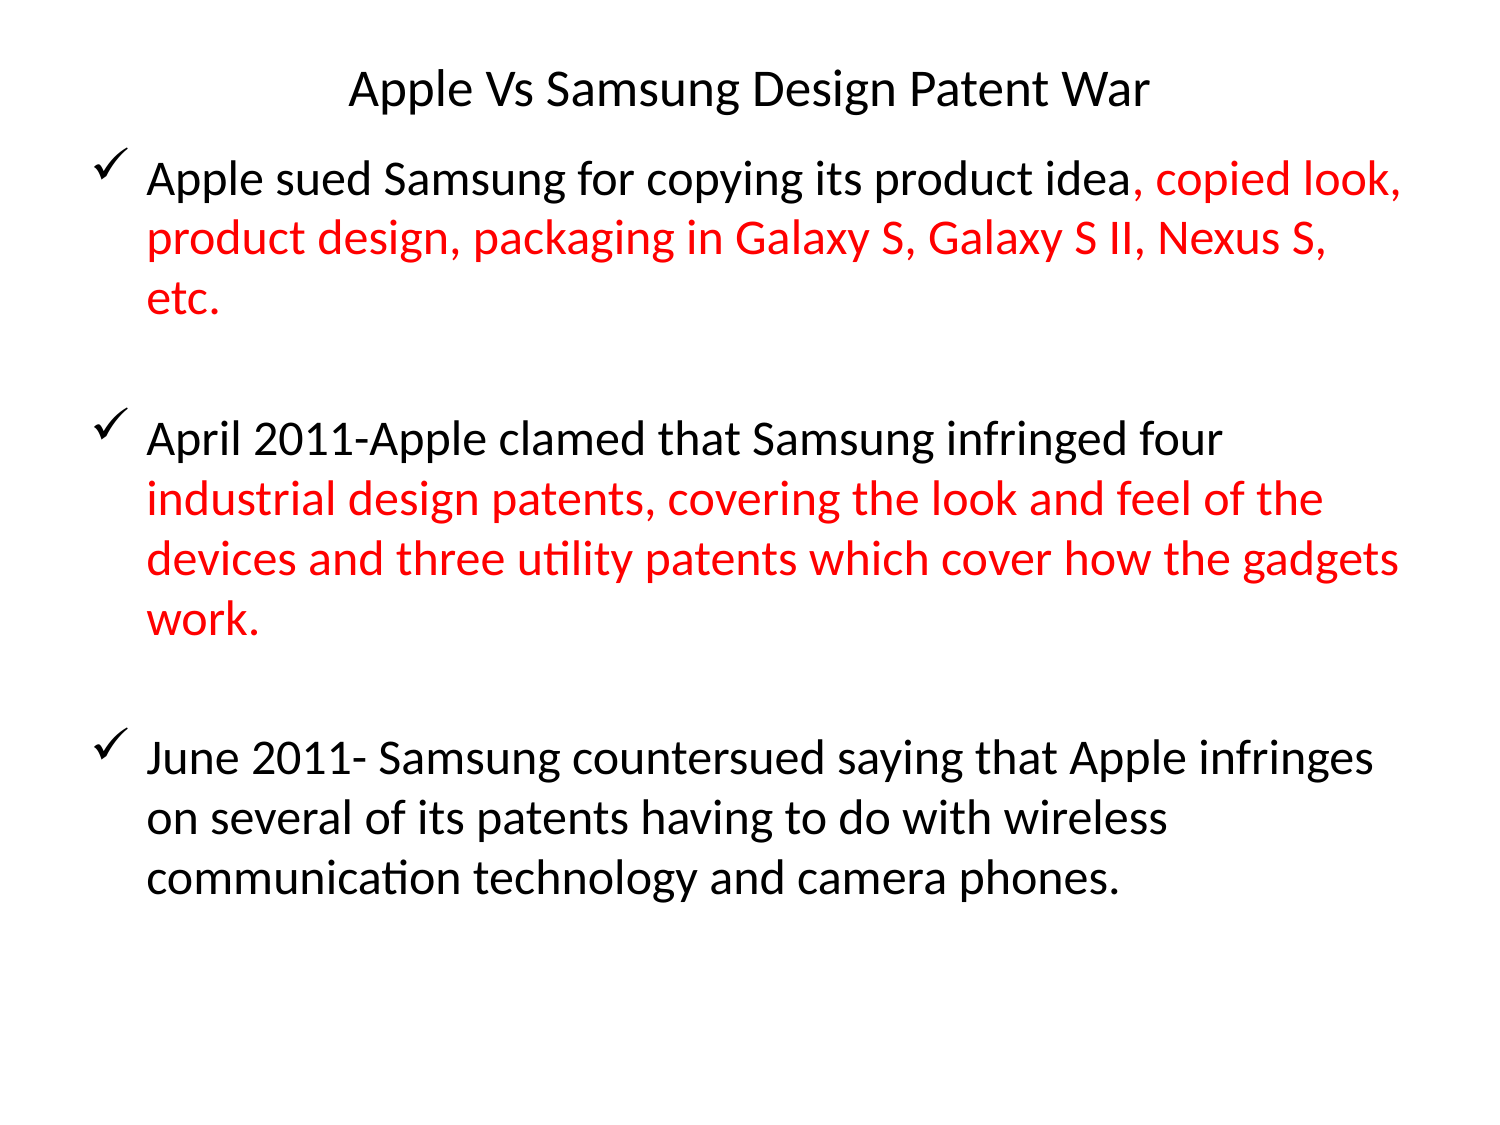

# Apple Vs Samsung Design Patent War
Apple sued Samsung for copying its product idea, copied look, product design, packaging in Galaxy S, Galaxy S II, Nexus S, etc.

April 2011-Apple clamed that Samsung infringed four industrial design patents, covering the look and feel of the devices and three utility patents which cover how the gadgets work.

June 2011- Samsung countersued saying that Apple infringes on several of its patents having to do with wireless communication technology and camera phones.